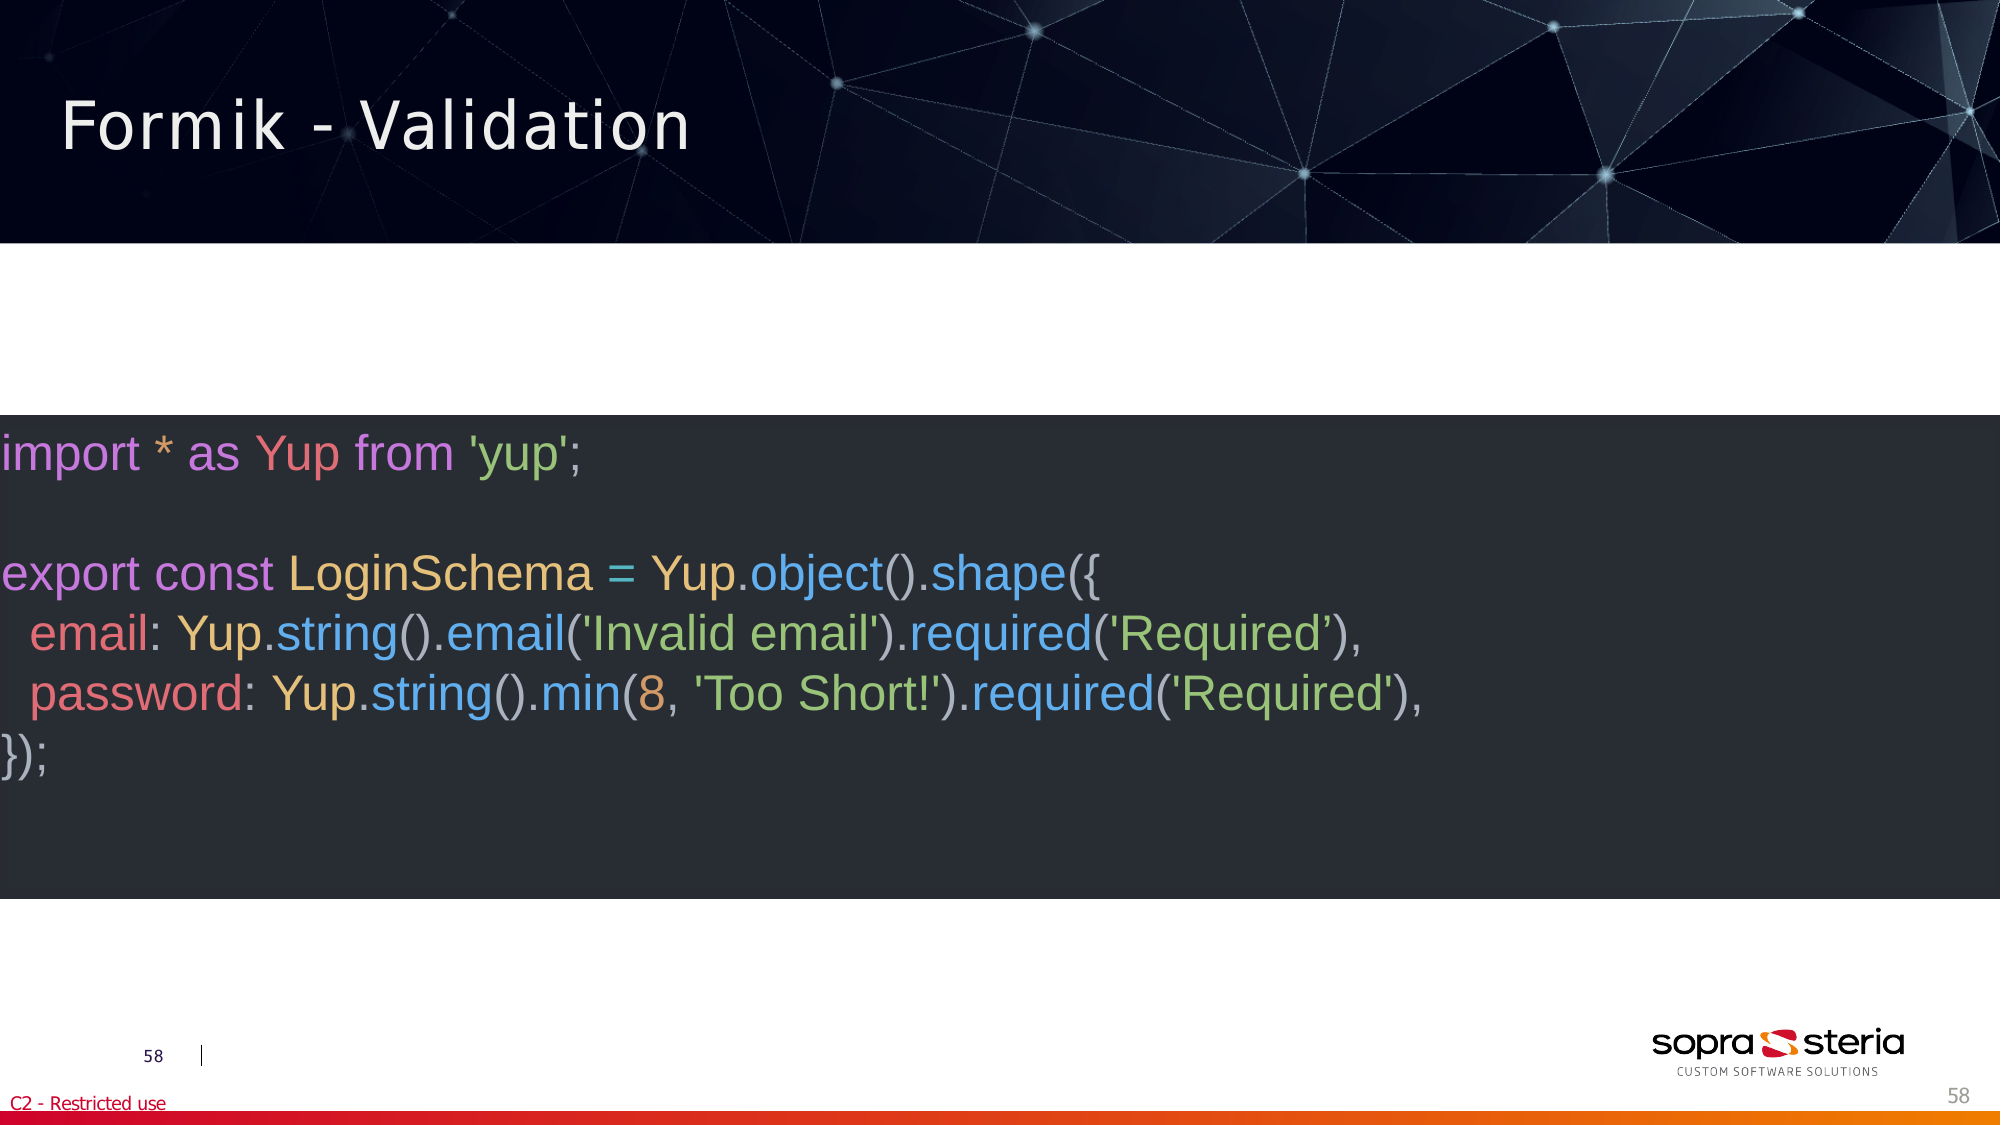

Formik - Validation
import * as Yup from 'yup';
export const LoginSchema = Yup.object().shape({
  email: Yup.string().email('Invalid email').required('Required’),
  password: Yup.string().min(8, 'Too Short!').required('Required'),
});